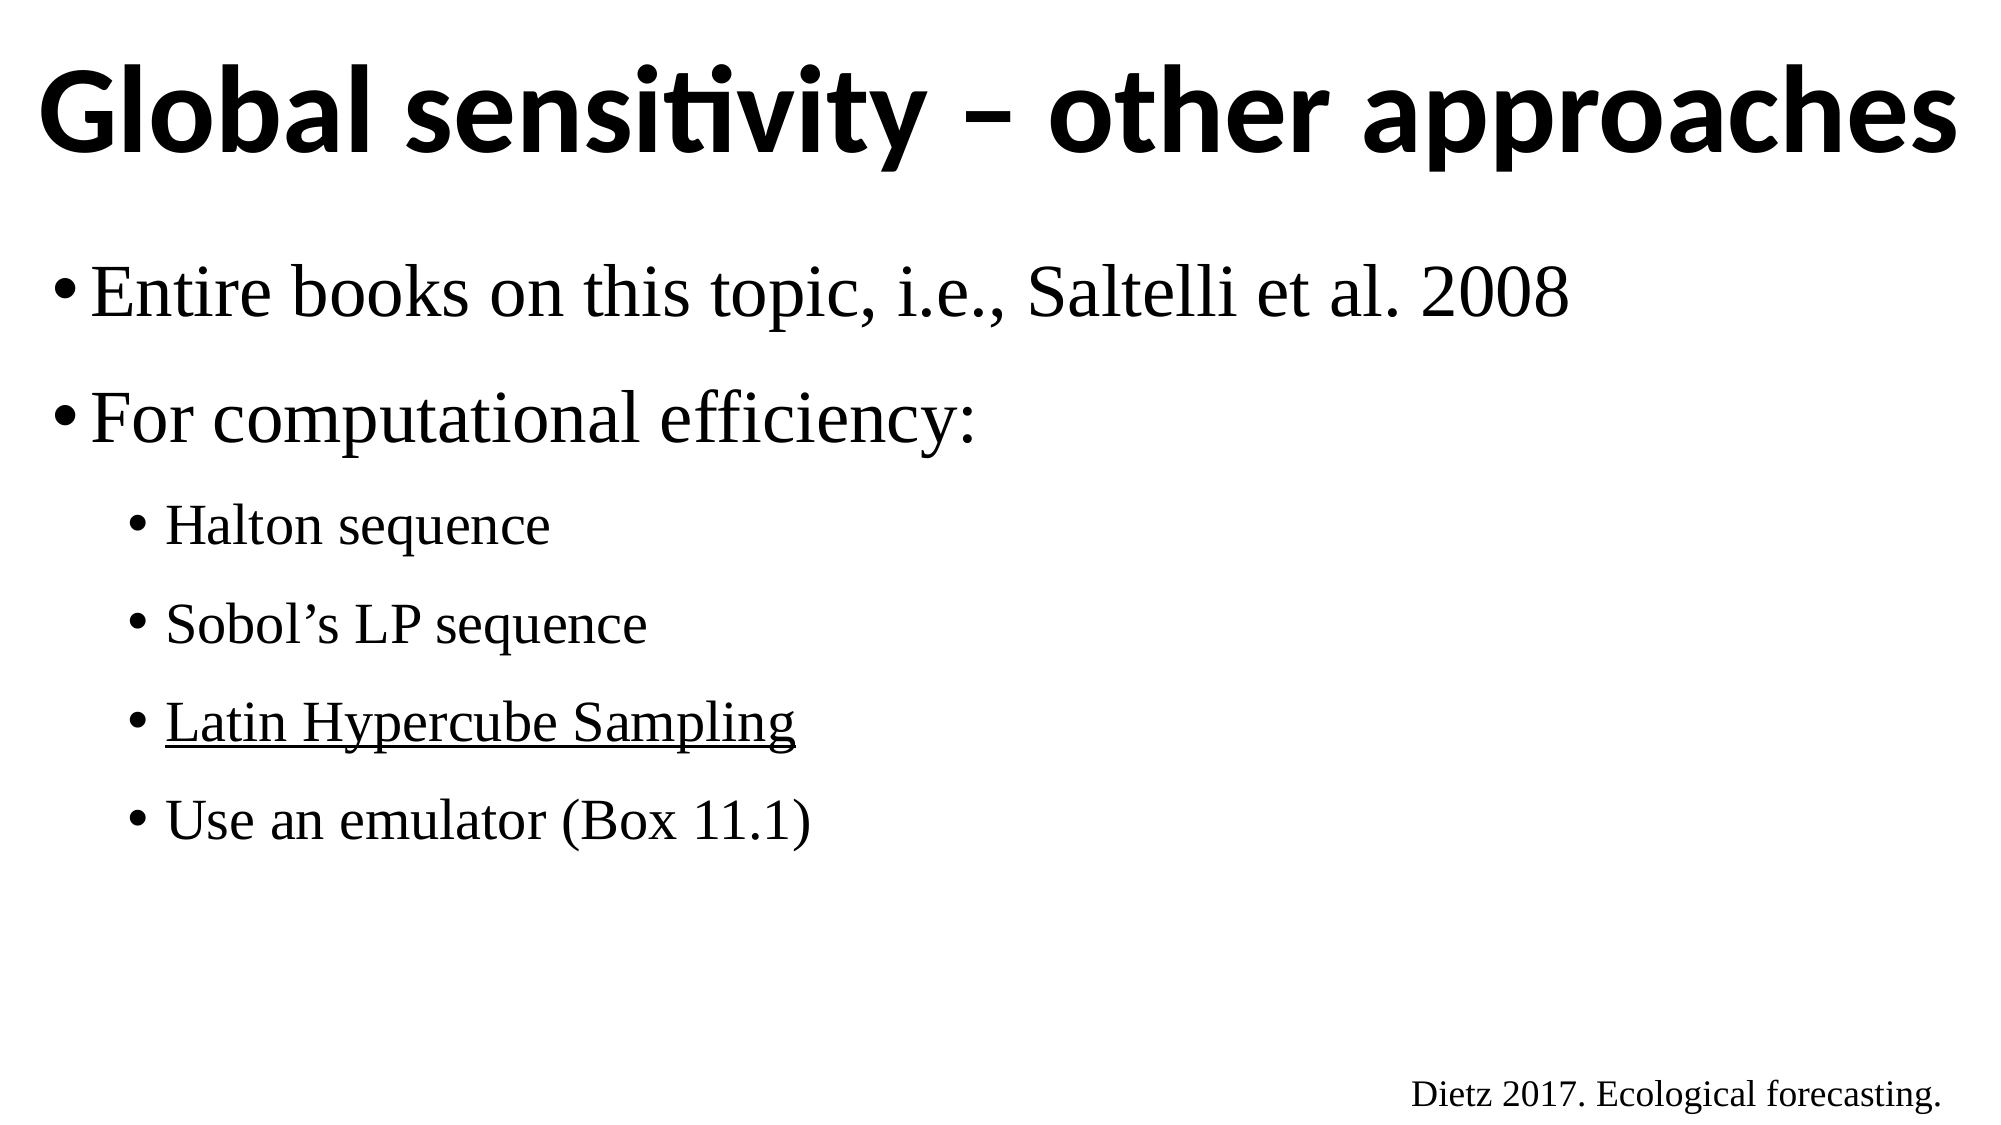

# Global sensitivity – other approaches
Entire books on this topic, i.e., Saltelli et al. 2008
For computational efficiency:
Halton sequence
Sobol’s LP sequence
Latin Hypercube Sampling
Use an emulator (Box 11.1)
Dietz 2017. Ecological forecasting.